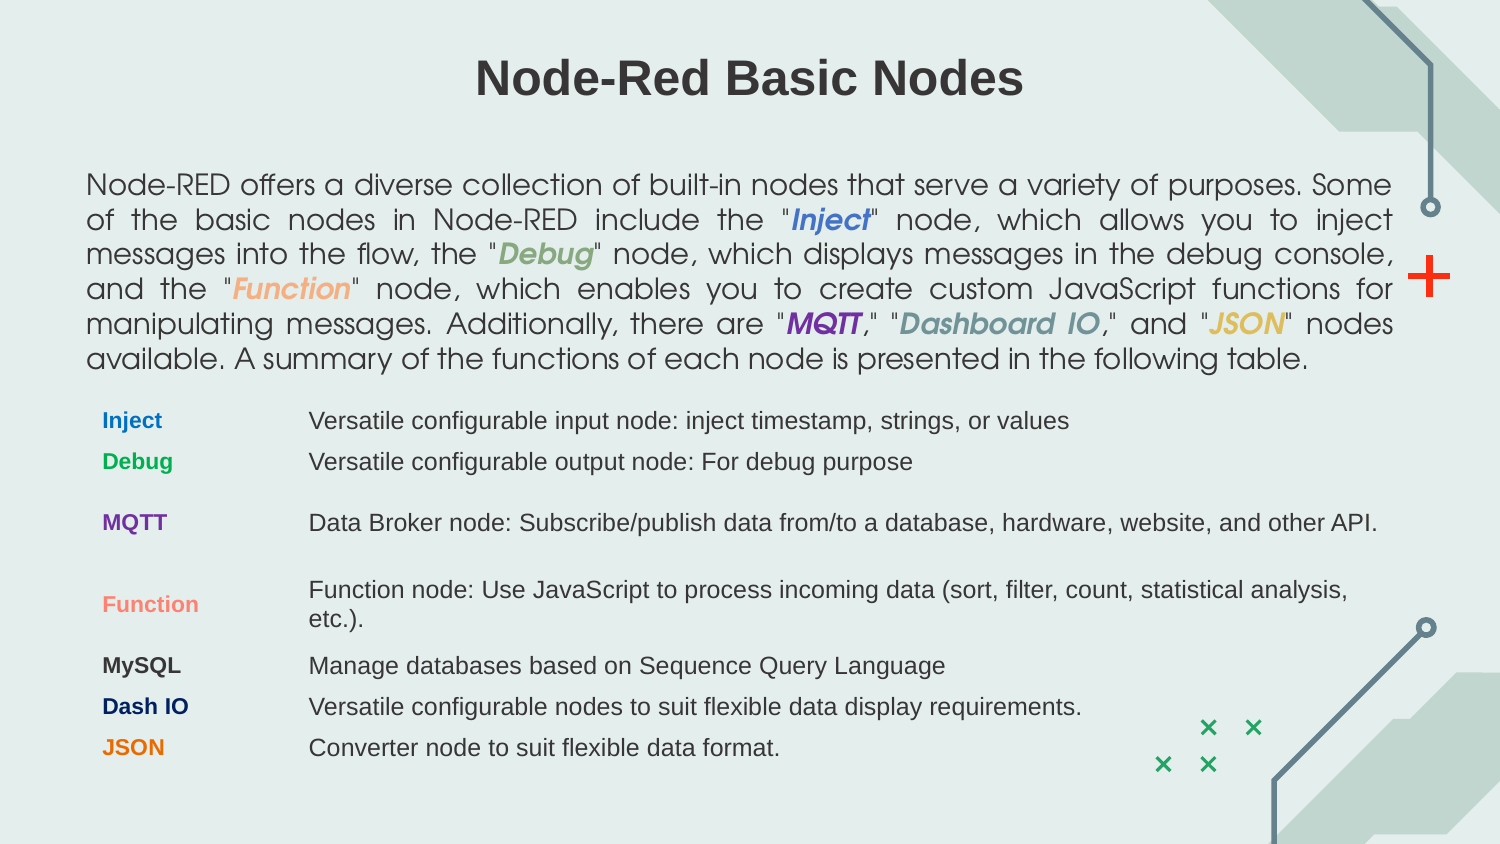

# Node-Red Basic Nodes
Node-RED offers a diverse collection of built-in nodes that serve a variety of purposes. Some of the basic nodes in Node-RED include the "Inject" node, which allows you to inject messages into the flow, the "Debug" node, which displays messages in the debug console, and the "Function" node, which enables you to create custom JavaScript functions for manipulating messages. Additionally, there are "MQTT," "Dashboard IO," and "JSON" nodes available. A summary of the functions of each node is presented in the following table.
| Inject | Versatile configurable input node: inject timestamp, strings, or values |
| --- | --- |
| Debug | Versatile configurable output node: For debug purpose |
| MQTT | Data Broker node: Subscribe/publish data from/to a database, hardware, website, and other API. |
| Function | Function node: Use JavaScript to process incoming data (sort, filter, count, statistical analysis, etc.). |
| MySQL | Manage databases based on Sequence Query Language |
| Dash IO | Versatile configurable nodes to suit flexible data display requirements. |
| JSON | Converter node to suit flexible data format. |